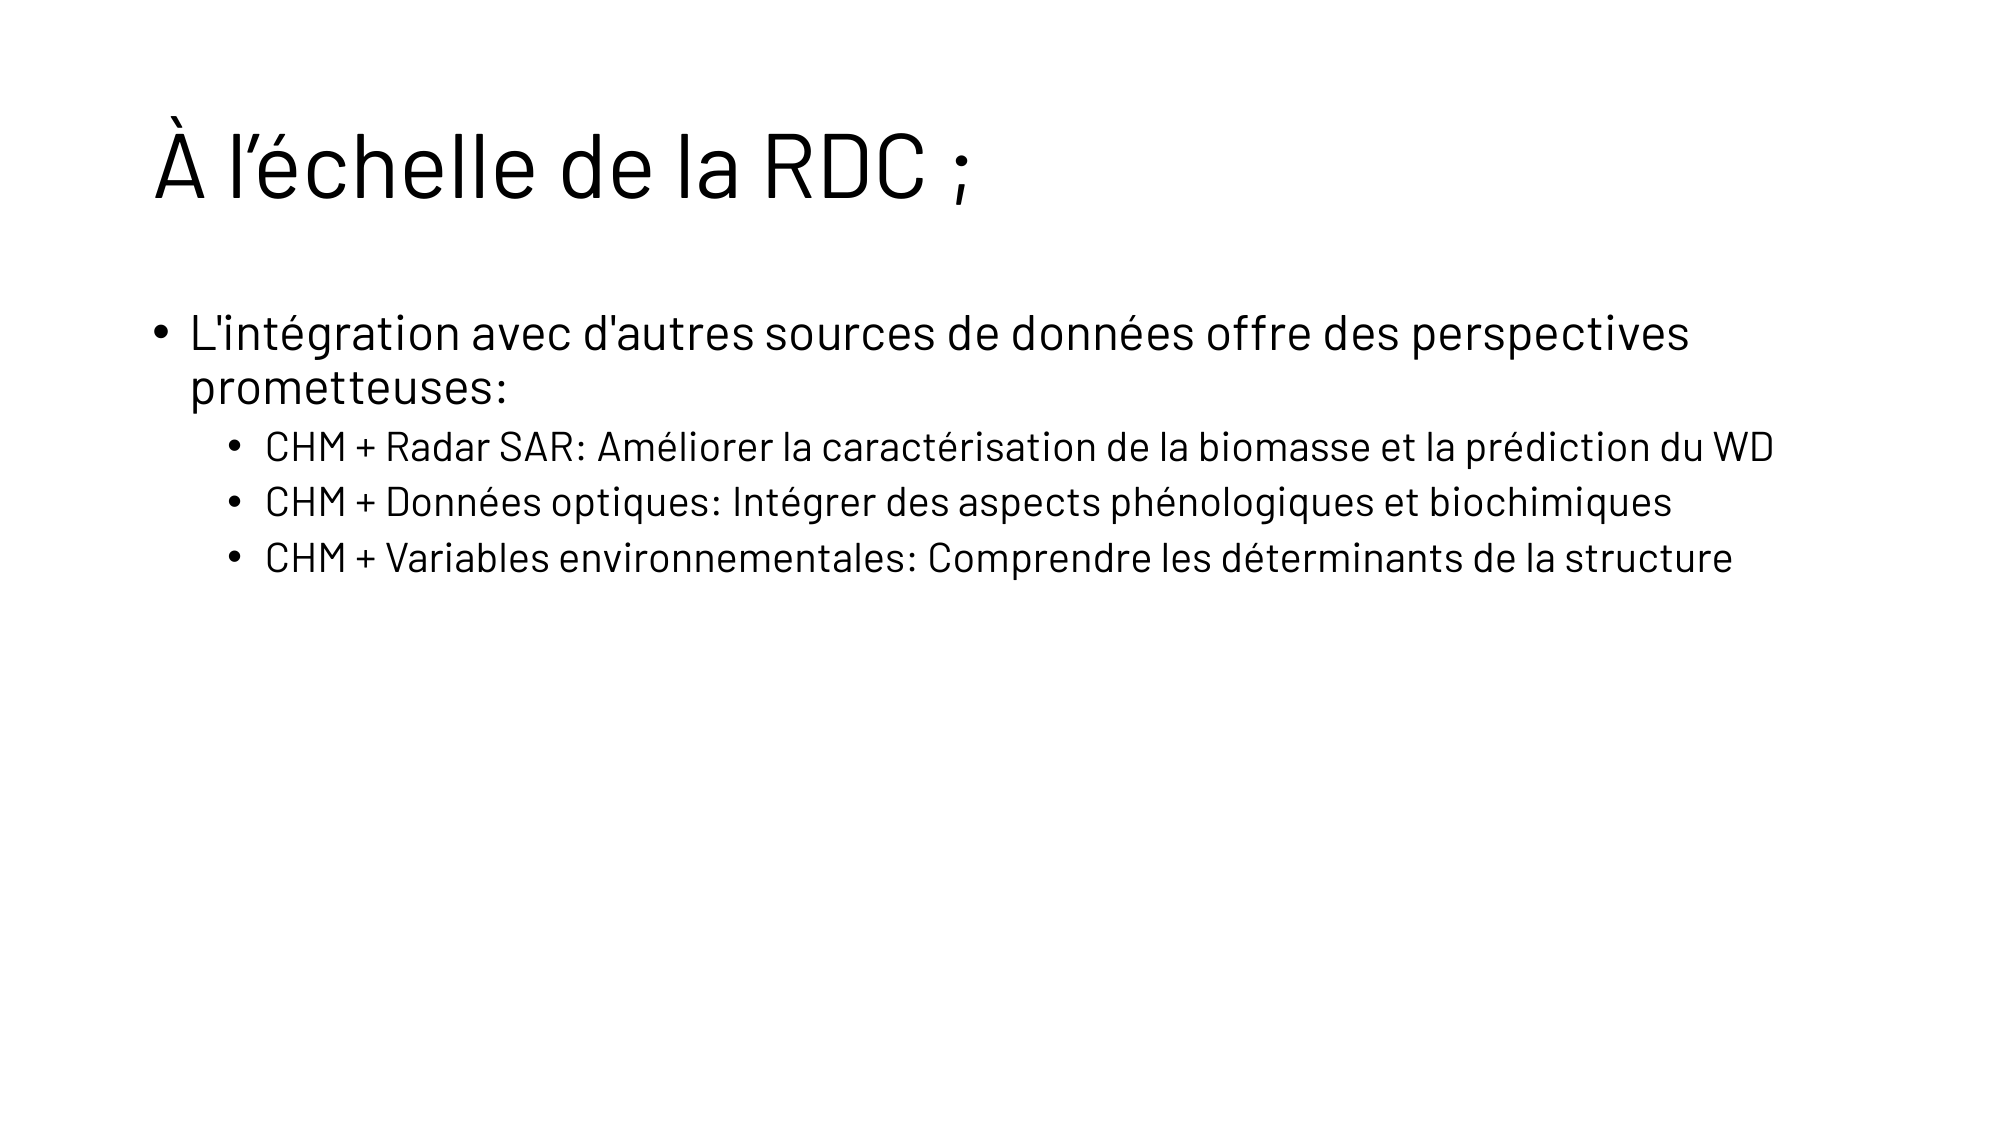

# À l’échelle de la RDC ;
L'intégration avec d'autres sources de données offre des perspectives prometteuses:
CHM + Radar SAR: Améliorer la caractérisation de la biomasse et la prédiction du WD
CHM + Données optiques: Intégrer des aspects phénologiques et biochimiques
CHM + Variables environnementales: Comprendre les déterminants de la structure